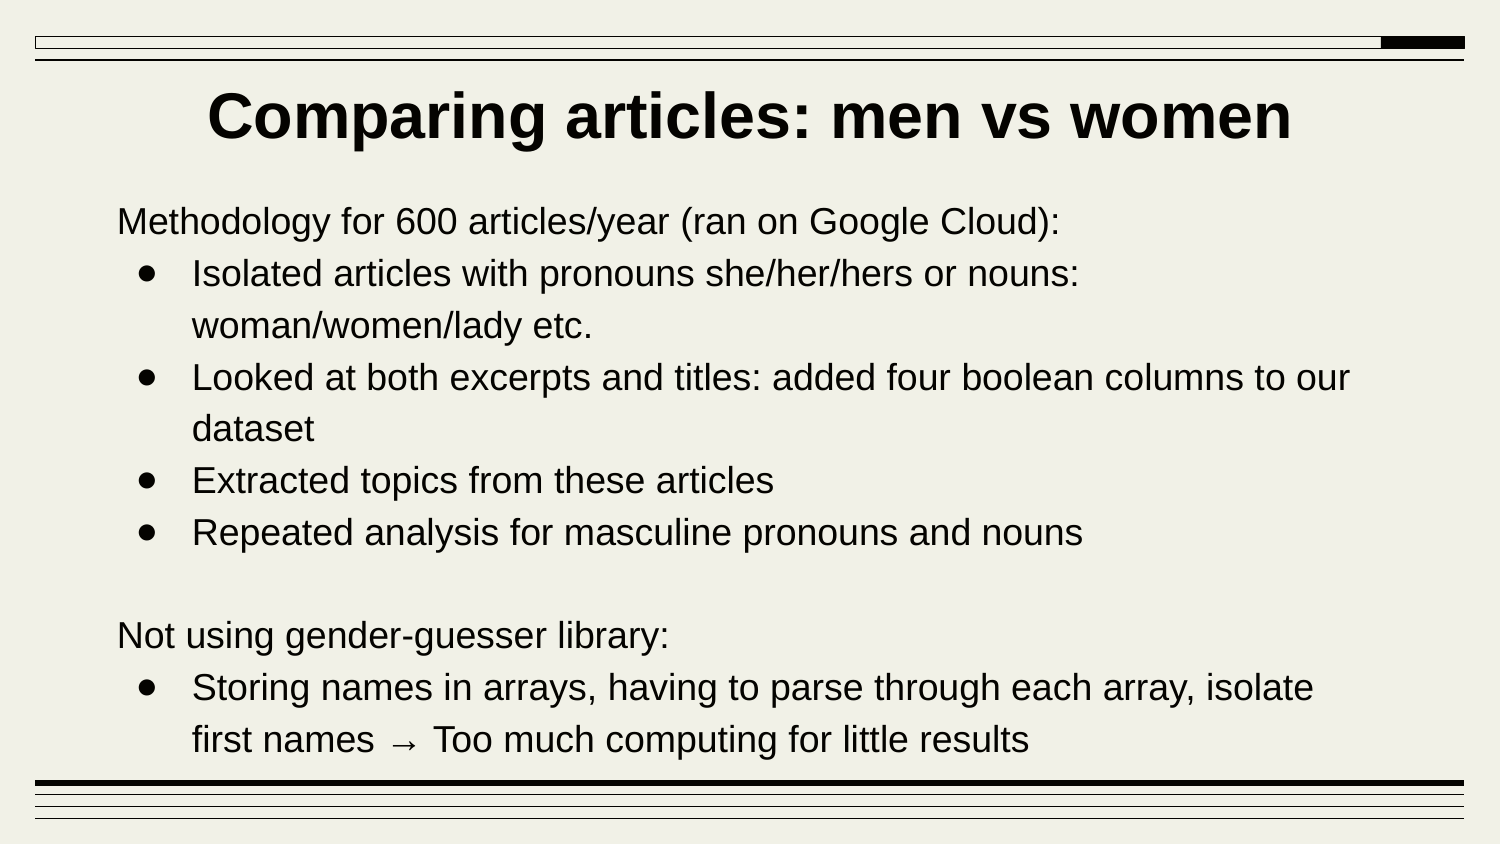

# Comparing articles: men vs women
Methodology for 600 articles/year (ran on Google Cloud):
Isolated articles with pronouns she/her/hers or nouns: woman/women/lady etc.
Looked at both excerpts and titles: added four boolean columns to our dataset
Extracted topics from these articles
Repeated analysis for masculine pronouns and nouns

Not using gender-guesser library:
Storing names in arrays, having to parse through each array, isolate first names → Too much computing for little results